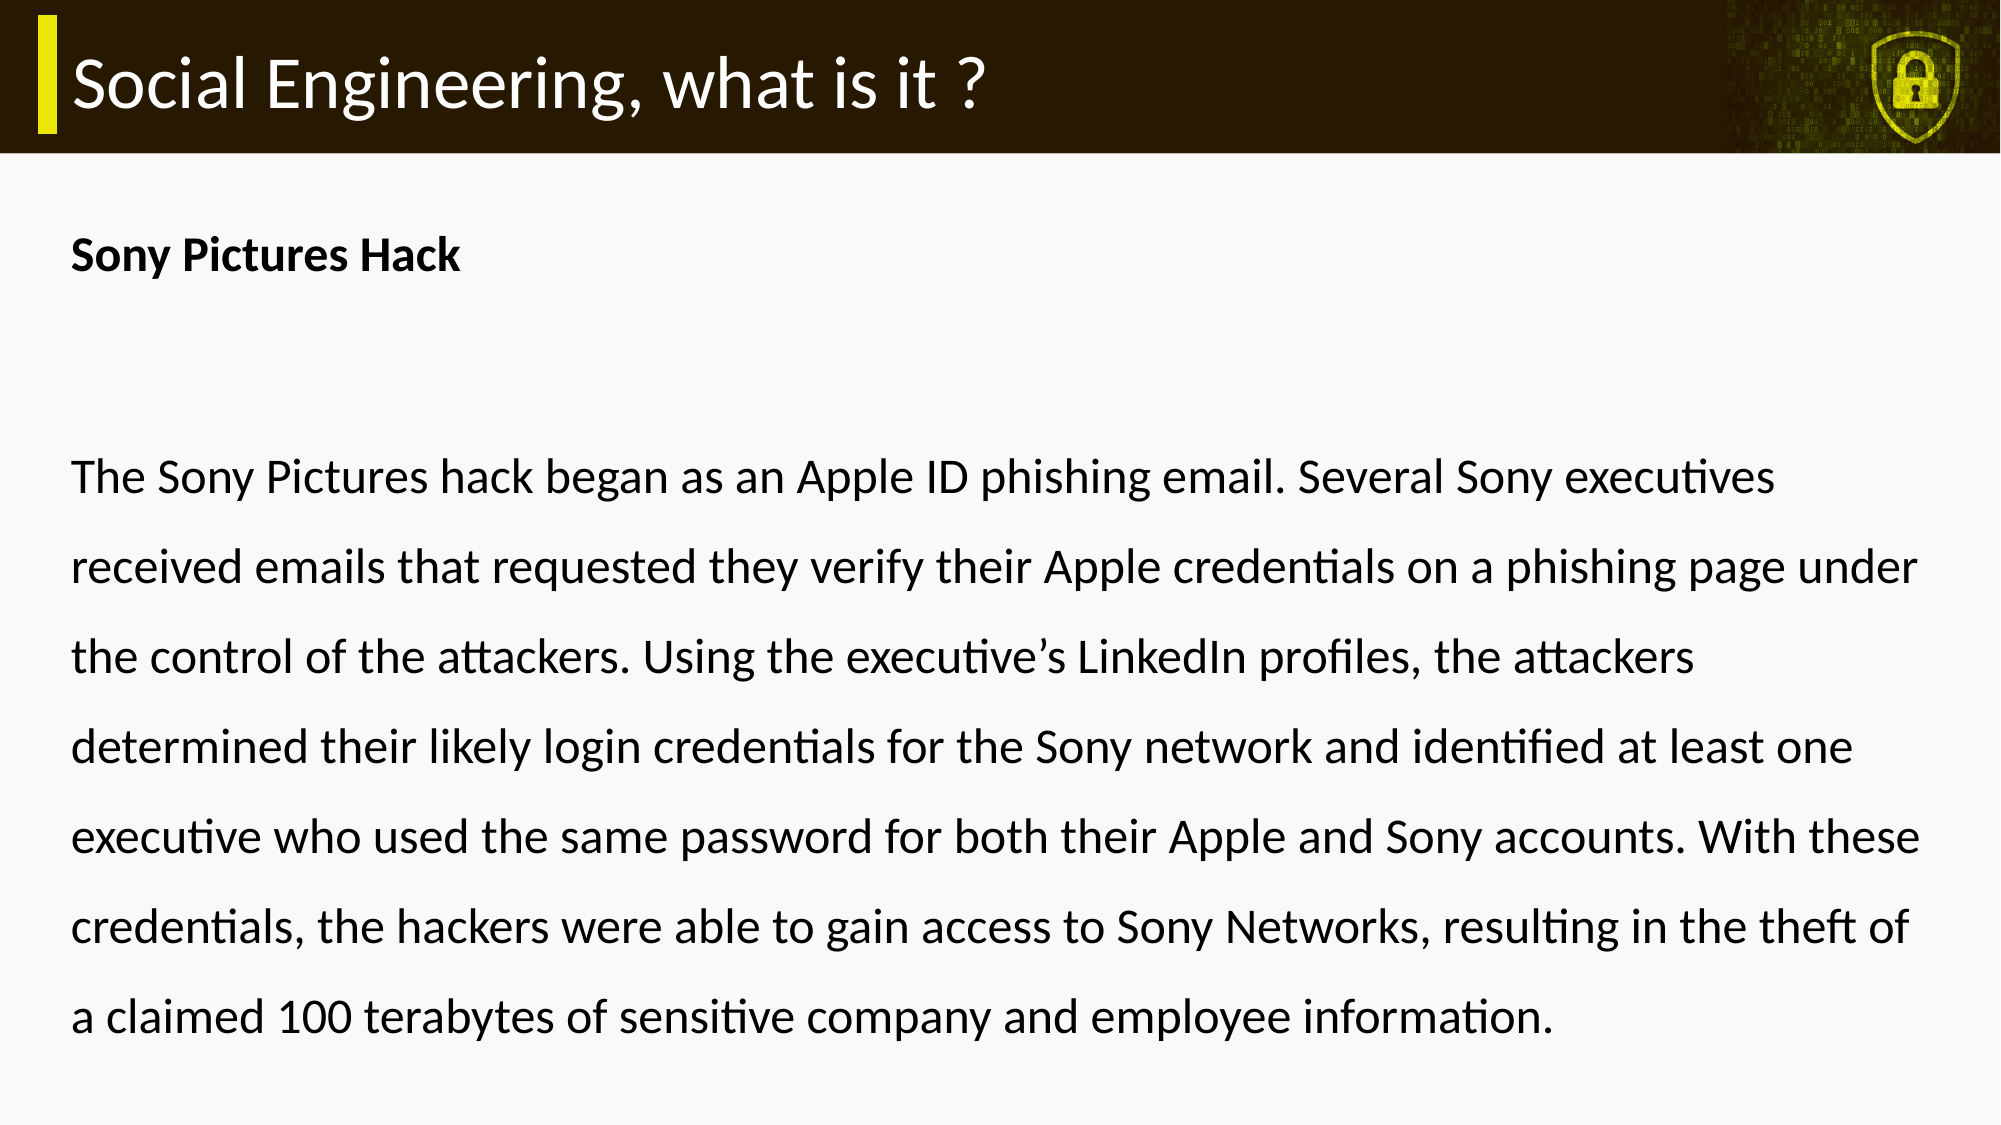

# Social Engineering, what is it ?

Sony Pictures Hack

The Sony Pictures hack began as an Apple ID phishing email. Several Sony executives received emails that requested they verify their Apple credentials on a phishing page under the control of the attackers. Using the executive’s LinkedIn profiles, the attackers determined their likely login credentials for the Sony network and identified at least one executive who used the same password for both their Apple and Sony accounts. With these credentials, the hackers were able to gain access to Sony Networks, resulting in the theft of a claimed 100 terabytes of sensitive company and employee information.